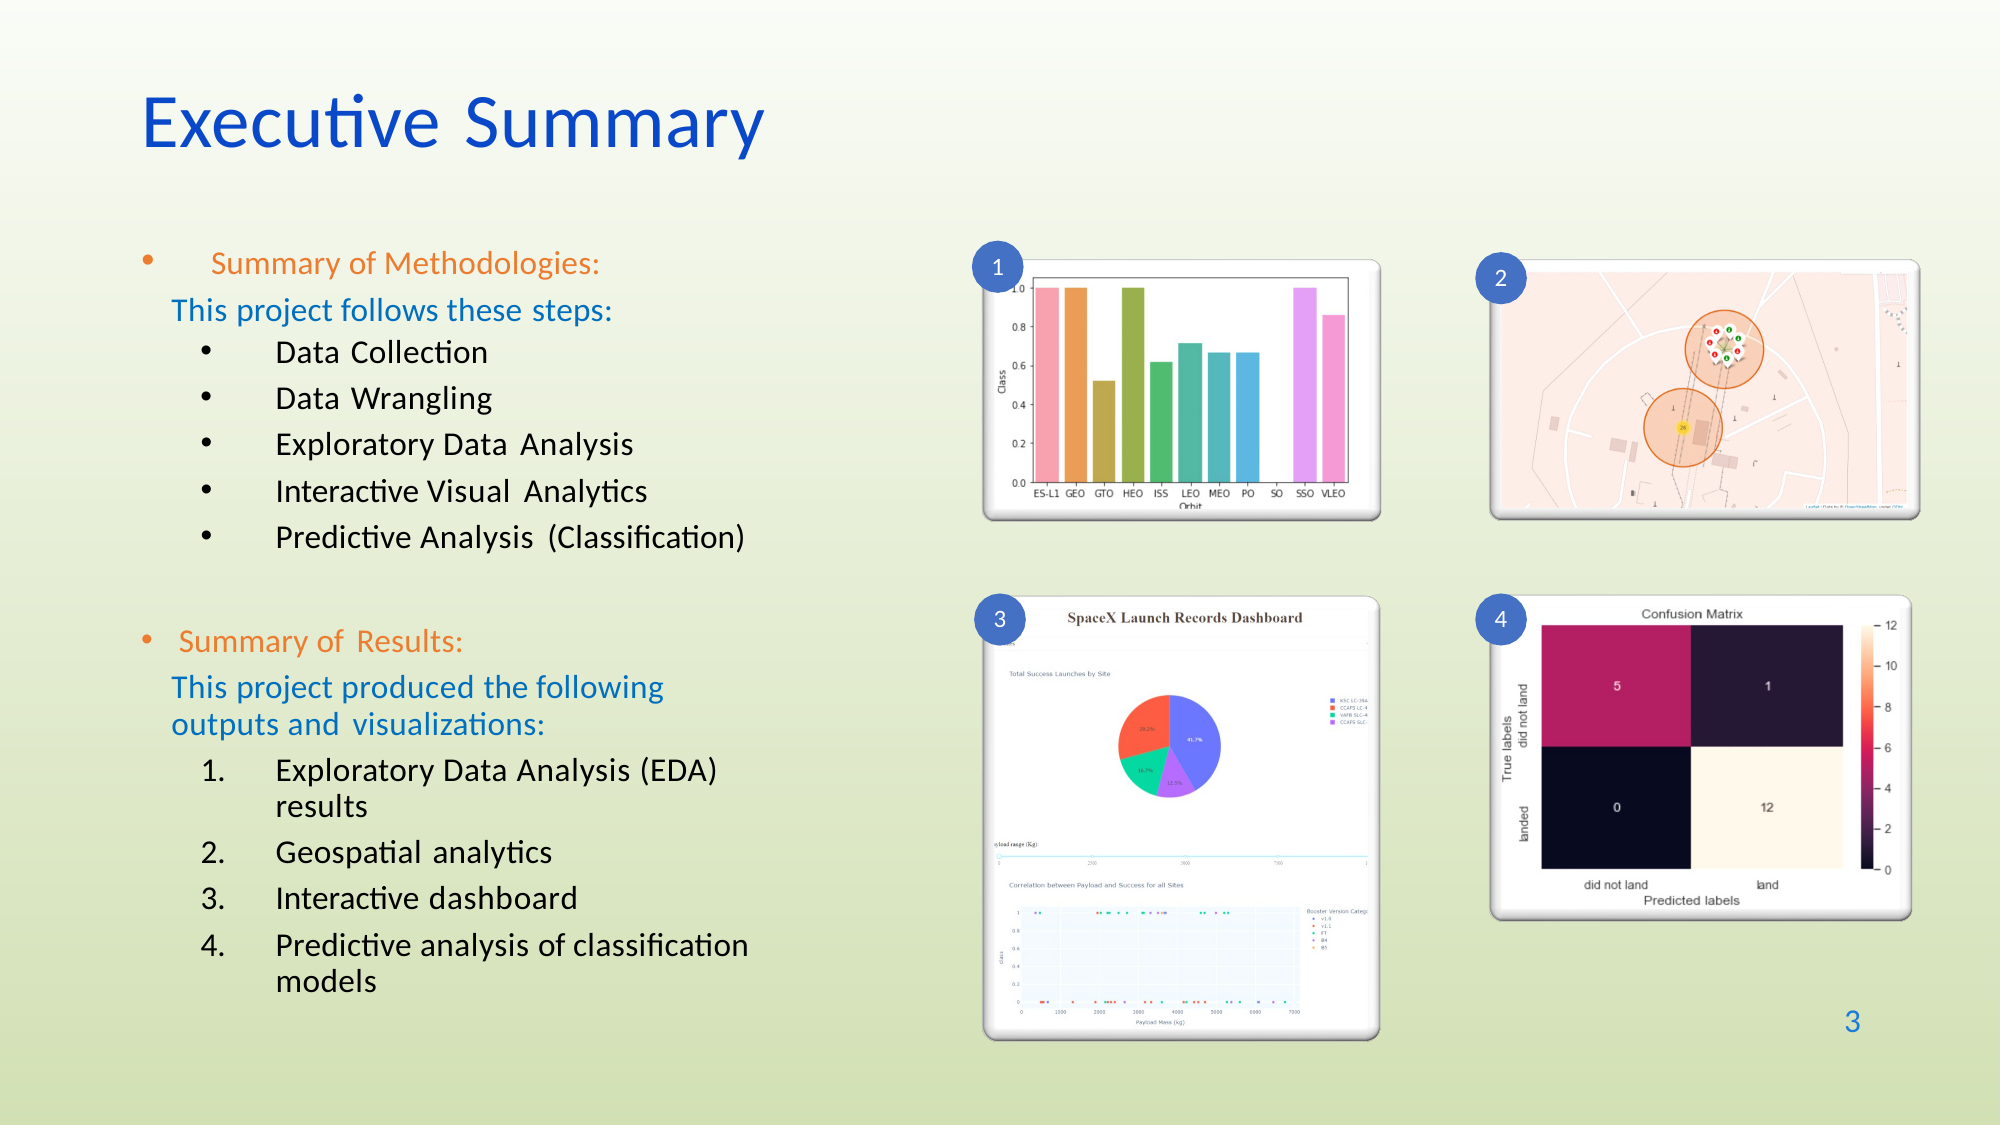

# Executive Summary
	Summary of Methodologies:  This project follows these steps:

1

2
Data Collection
Data Wrangling
Exploratory Data Analysis
Interactive Visual Analytics
Predictive Analysis (Classification)

3
4
Summary of Results:
This project produced the following  outputs and visualizations:
Exploratory Data Analysis (EDA)  results
Geospatial analytics
Interactive dashboard
Predictive analysis of classification  models
3